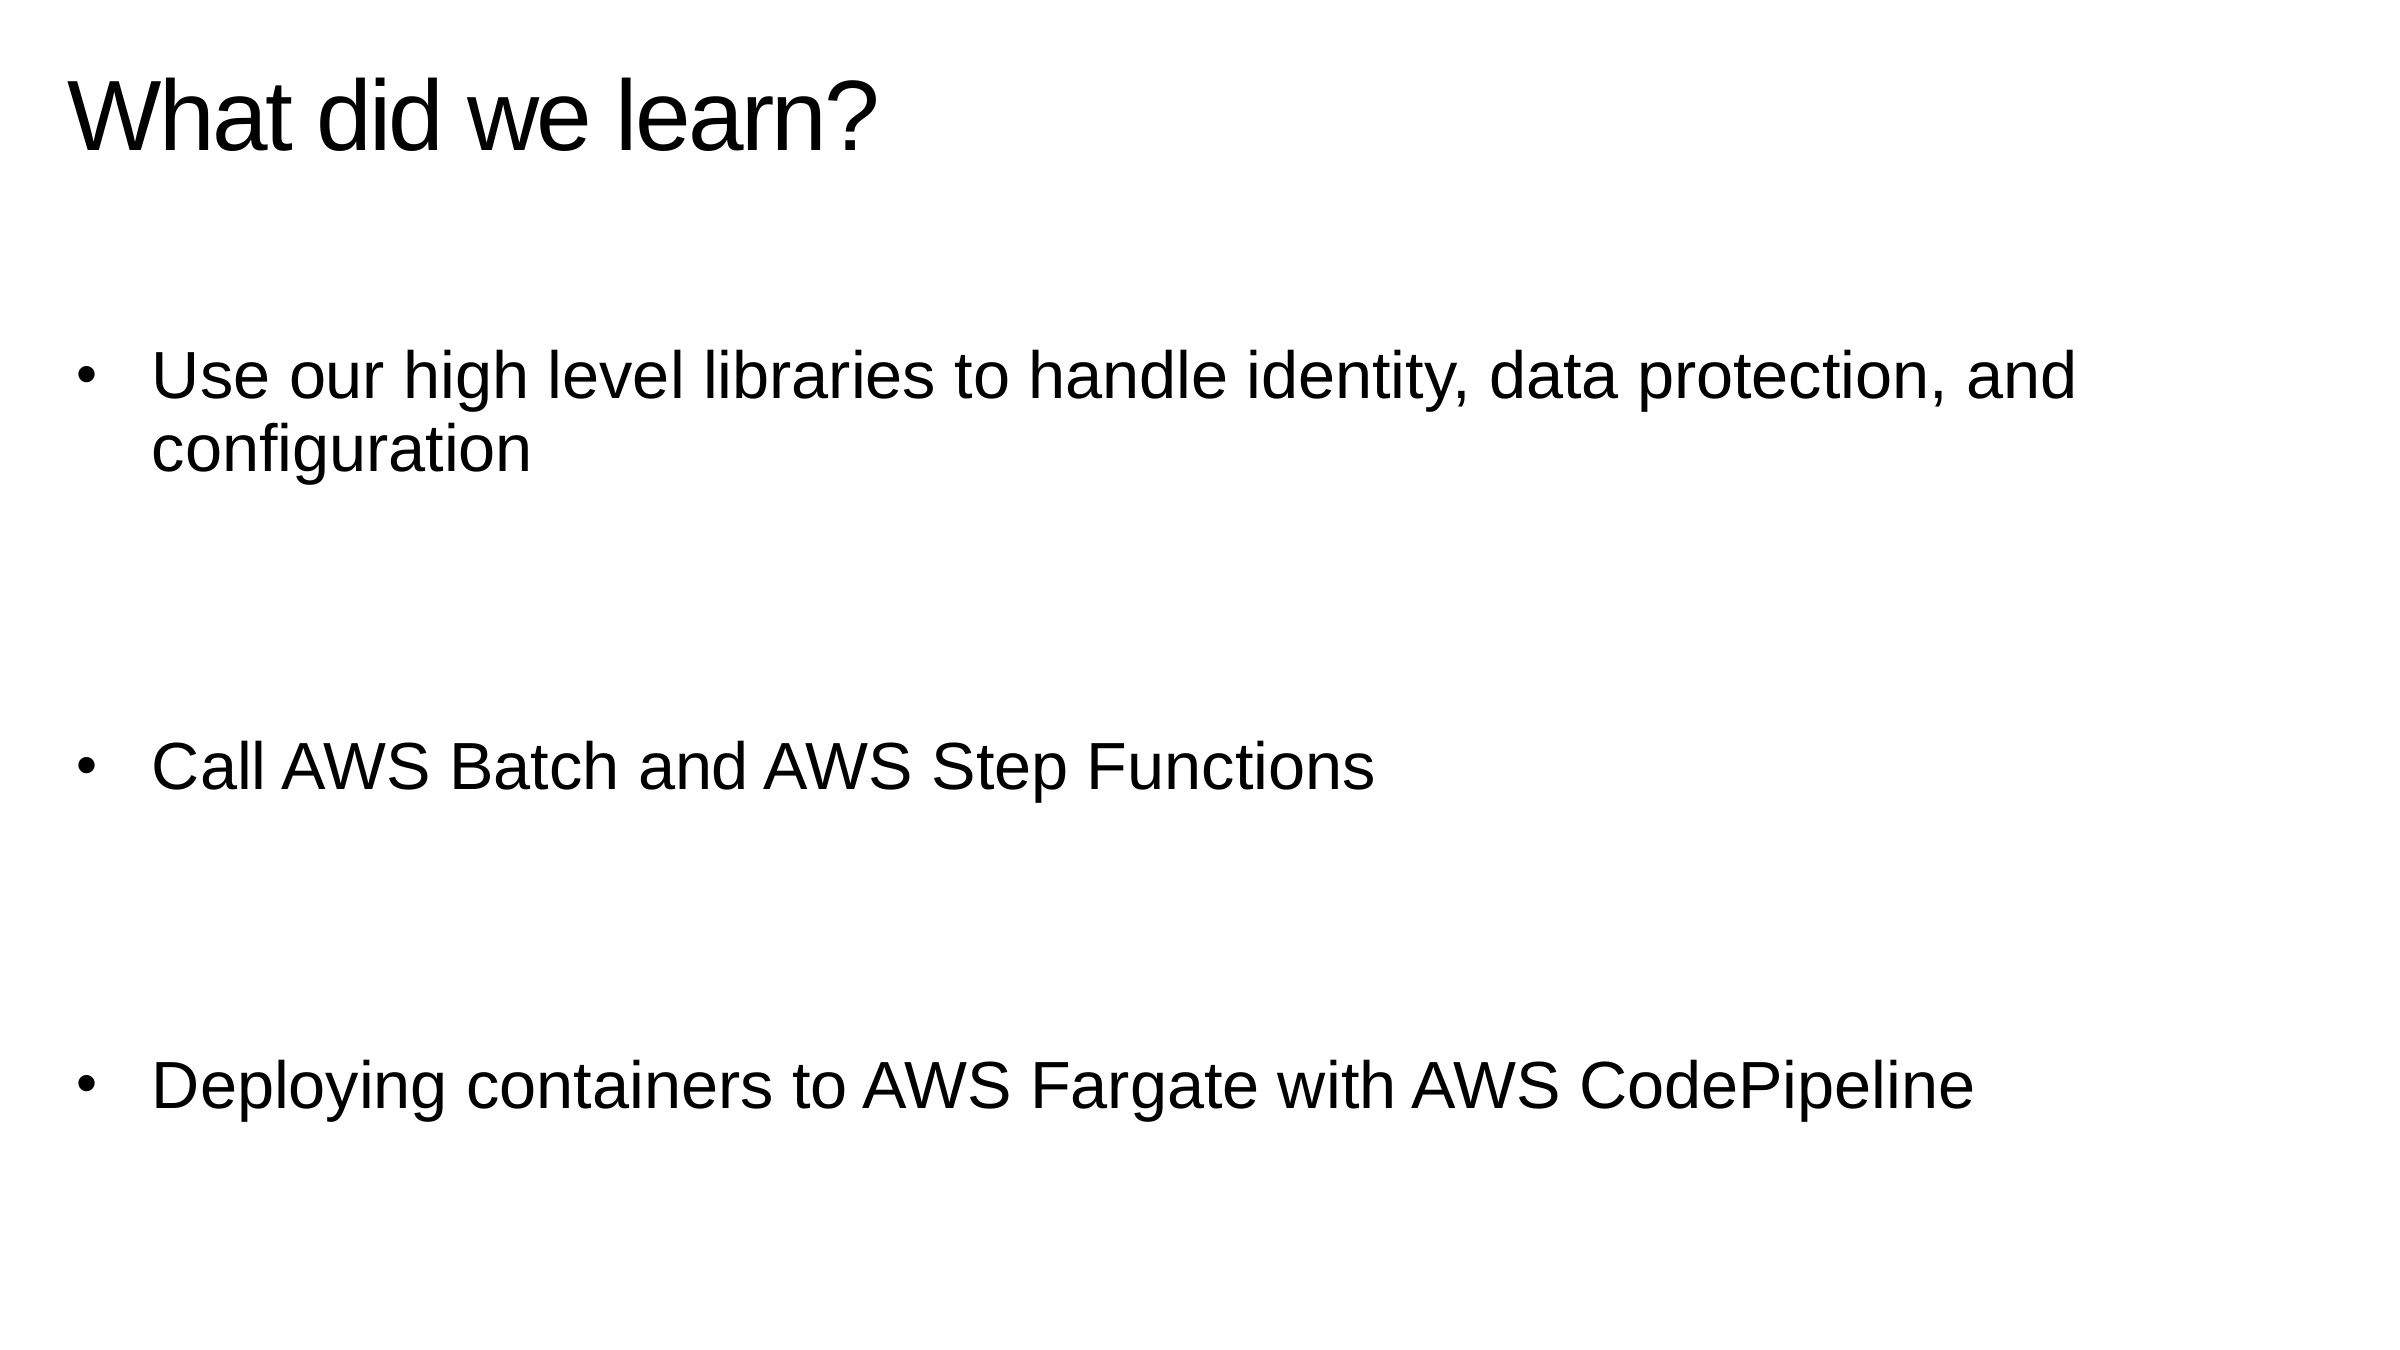

What did we learn?
Use our high level libraries to handle identity, data protection, and configuration

Call AWS Batch and AWS Step Functions

Deploying containers to AWS Fargate with AWS CodePipeline